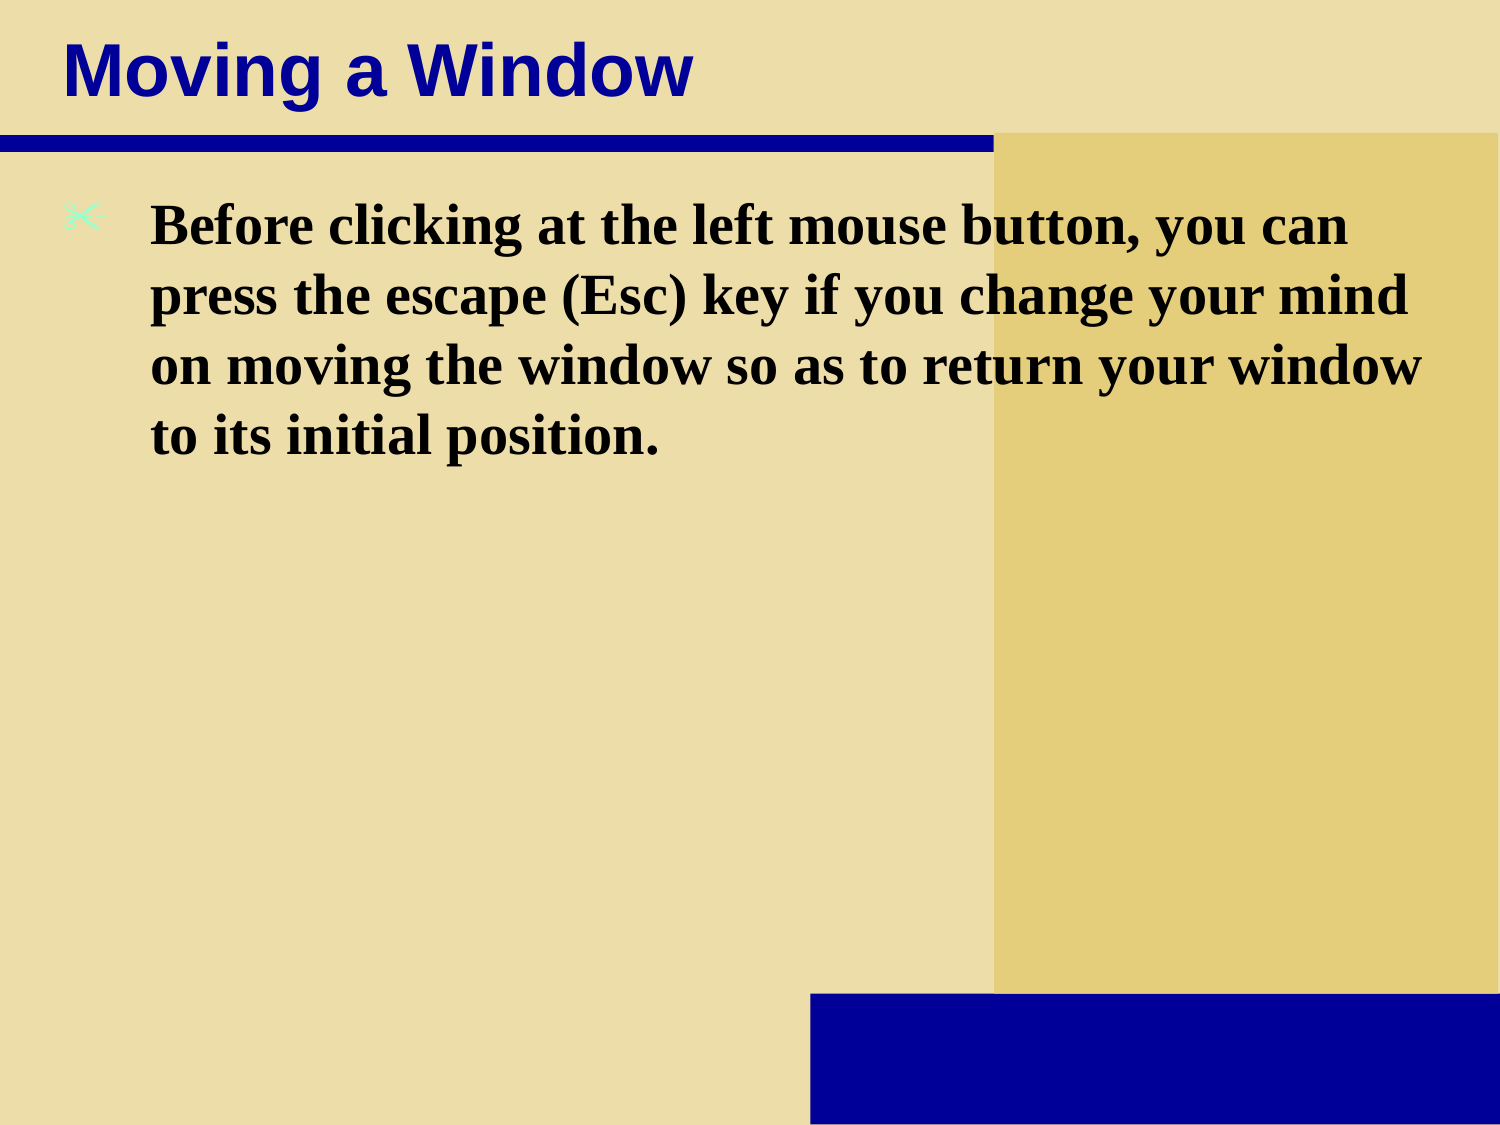

# Moving a Window
Before clicking at the left mouse button, you can press the escape (Esc) key if you change your mind on moving the window so as to return your window to its initial position.